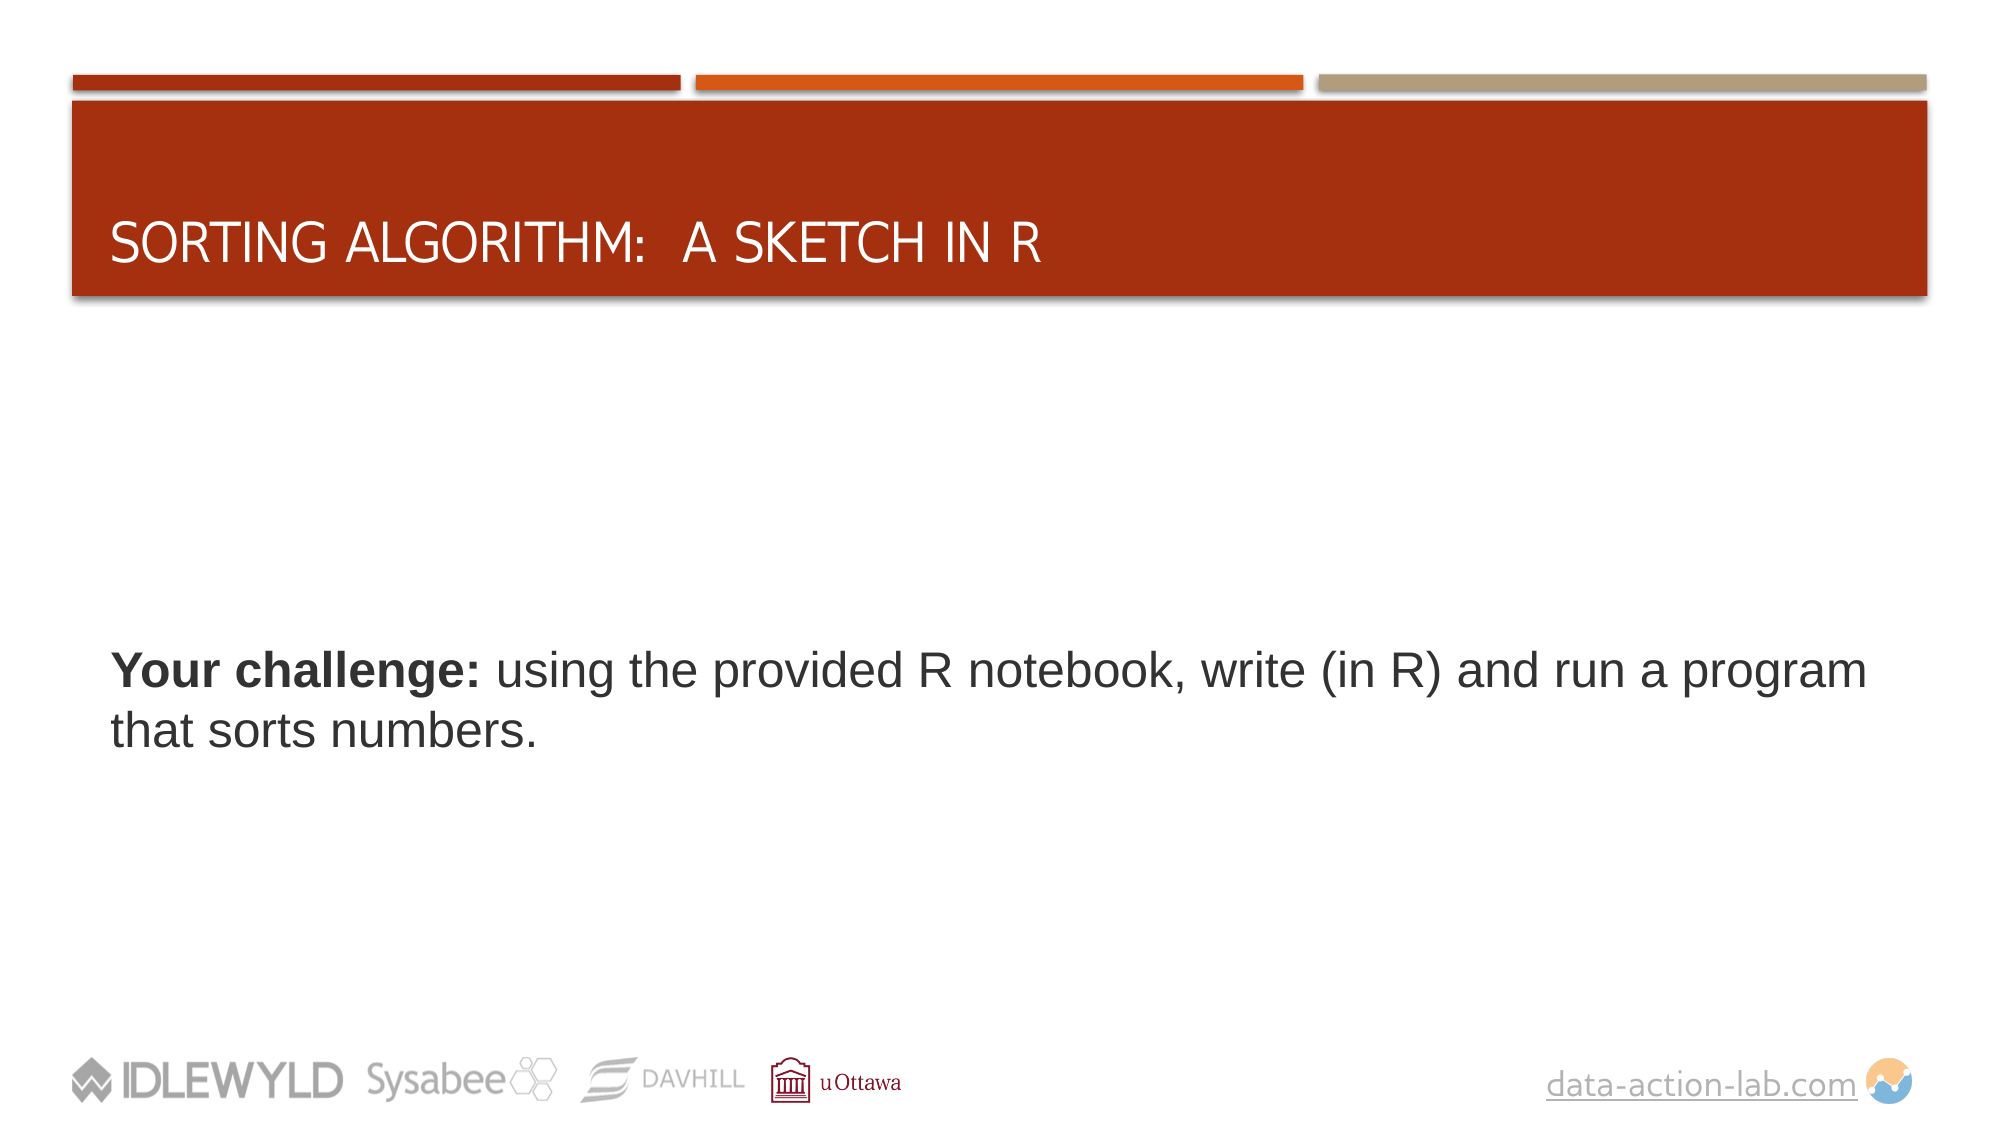

# Sorting Algorithm:  A Sketch in R
Your challenge: using the provided R notebook, write (in R) and run a program that sorts numbers.